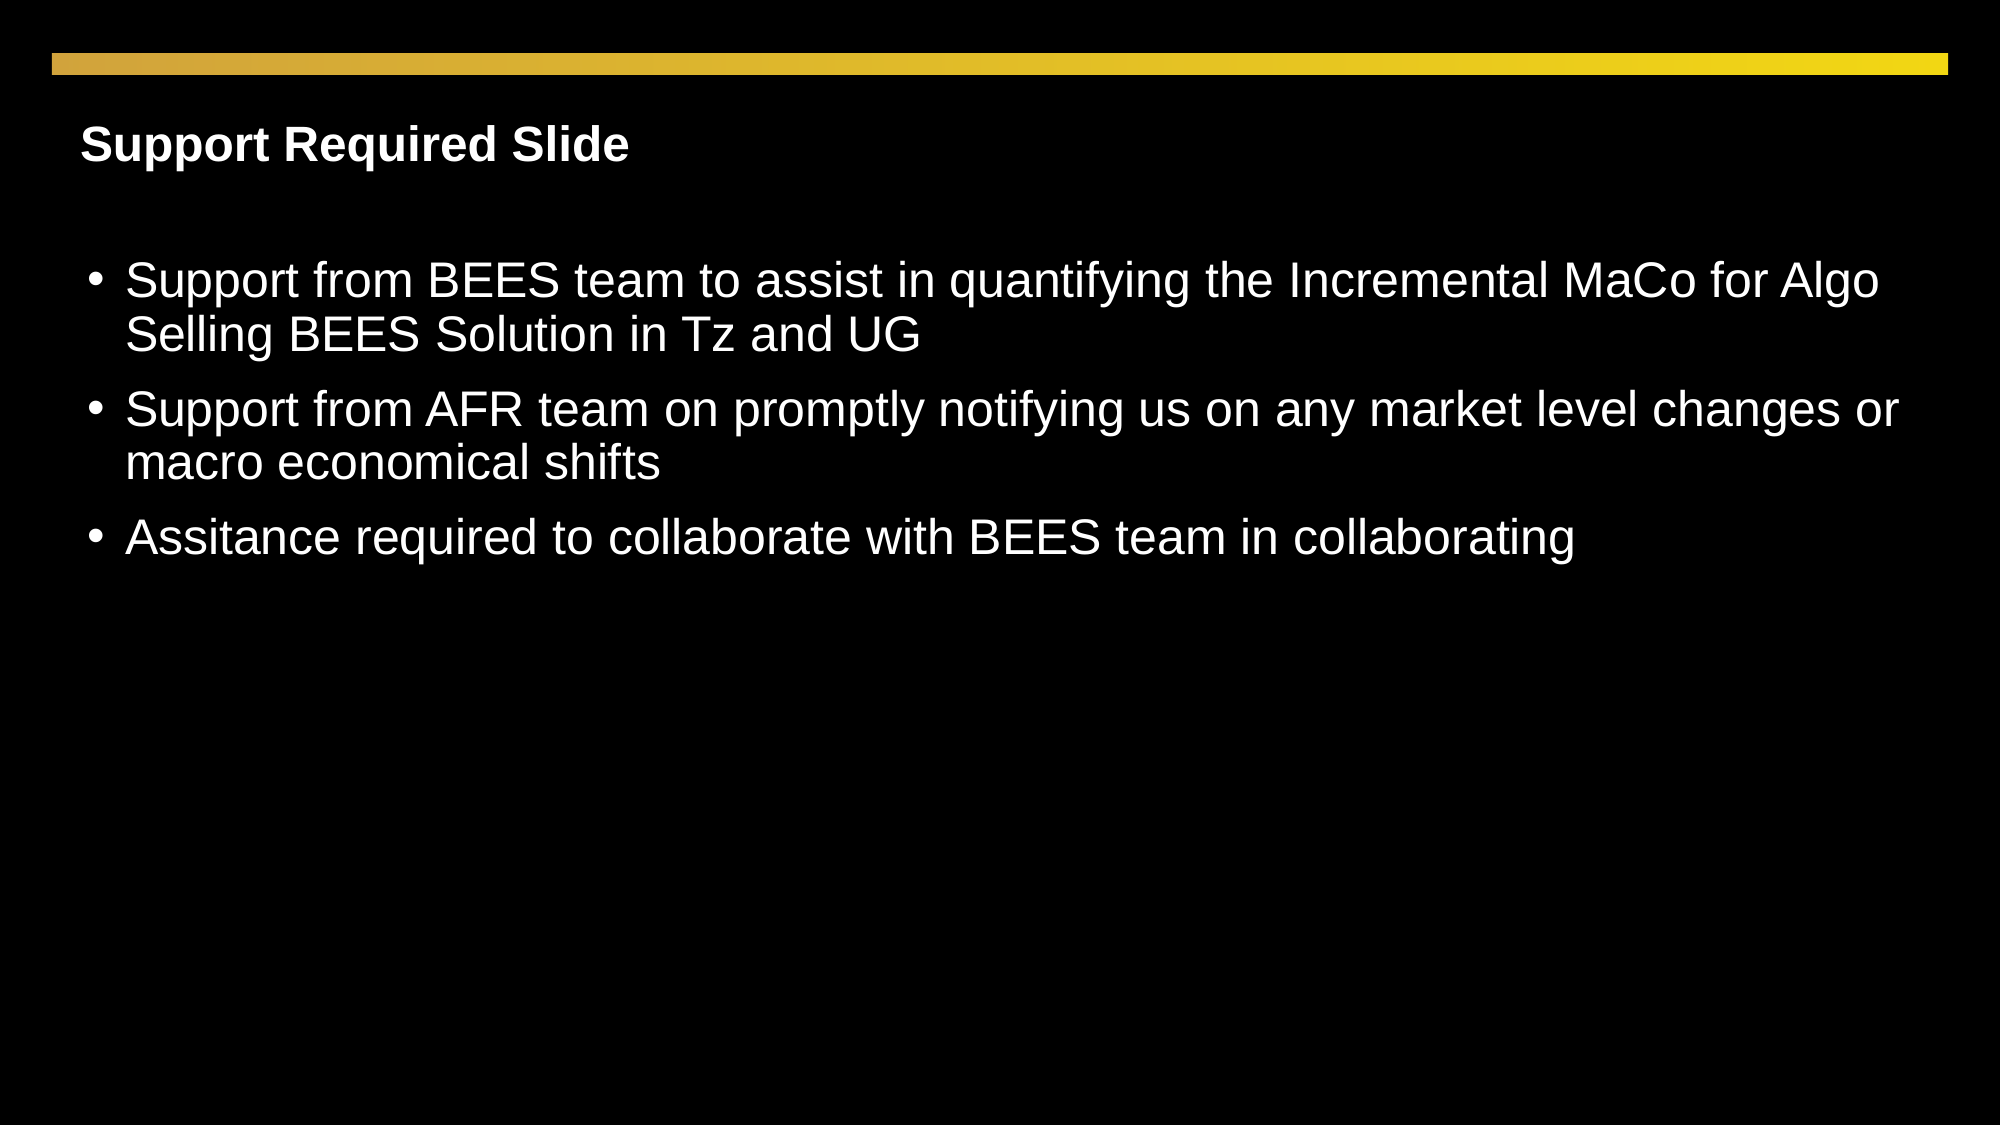

Support Required Slide
Support from BEES team to assist in quantifying the Incremental MaCo for Algo Selling BEES Solution in Tz and UG
Support from AFR team on promptly notifying us on any market level changes or macro economical shifts
Assitance required to collaborate with BEES team in collaborating